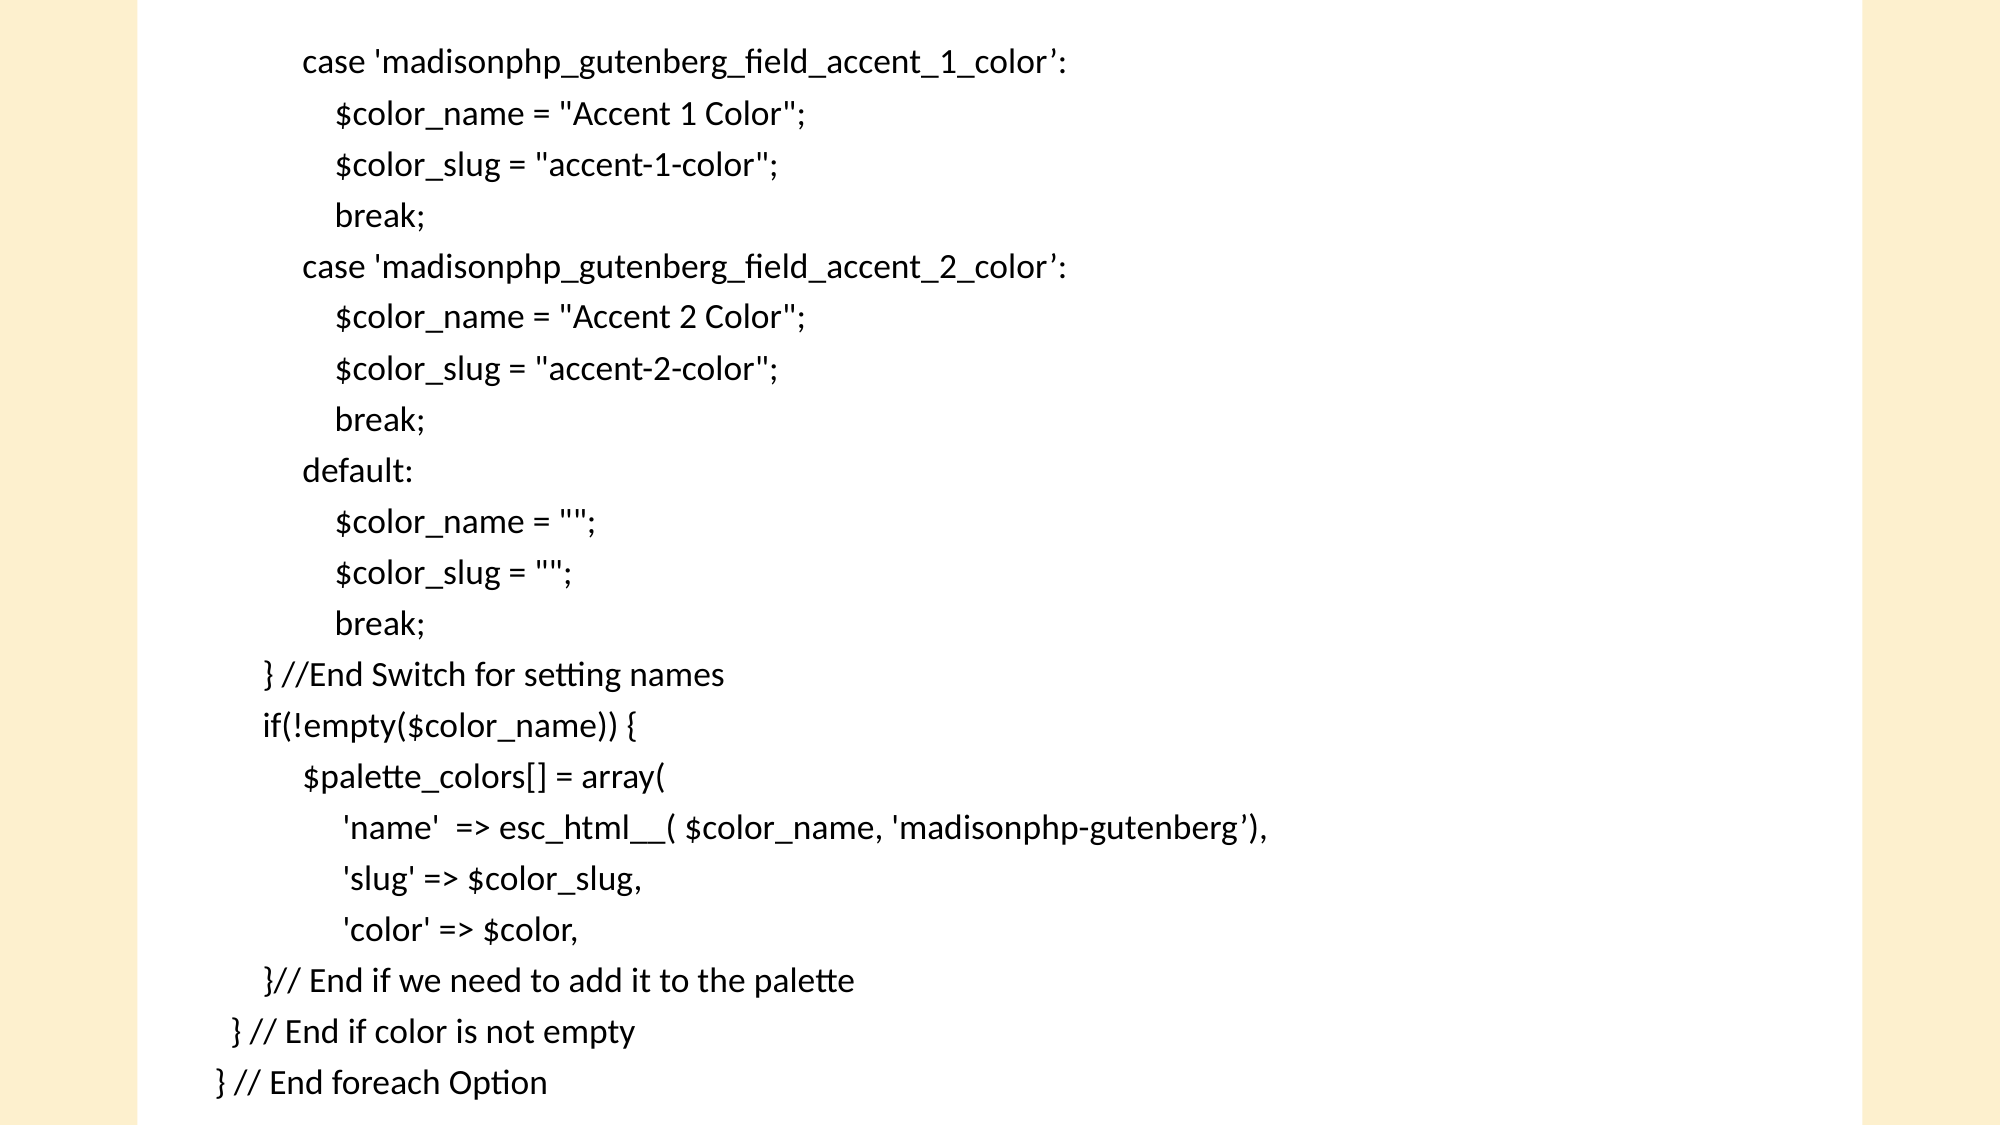

case 'madisonphp_gutenberg_field_accent_1_color’:
                   $color_name = "Accent 1 Color";
                   $color_slug = "accent-1-color";
                   break;
               case 'madisonphp_gutenberg_field_accent_2_color’:
                   $color_name = "Accent 2 Color";
                   $color_slug = "accent-2-color";
                   break;
               default:
                   $color_name = "";
                   $color_slug = "";
                   break;
          } //End Switch for setting names
          if(!empty($color_name)) {
               $palette_colors[] = array(
                    'name'  => esc_html__( $color_name, 'madisonphp-gutenberg’),
                    'slug' => $color_slug,
                    'color' => $color,
          }// End if we need to add it to the palette
      } // End if color is not empty
    } // End foreach Option